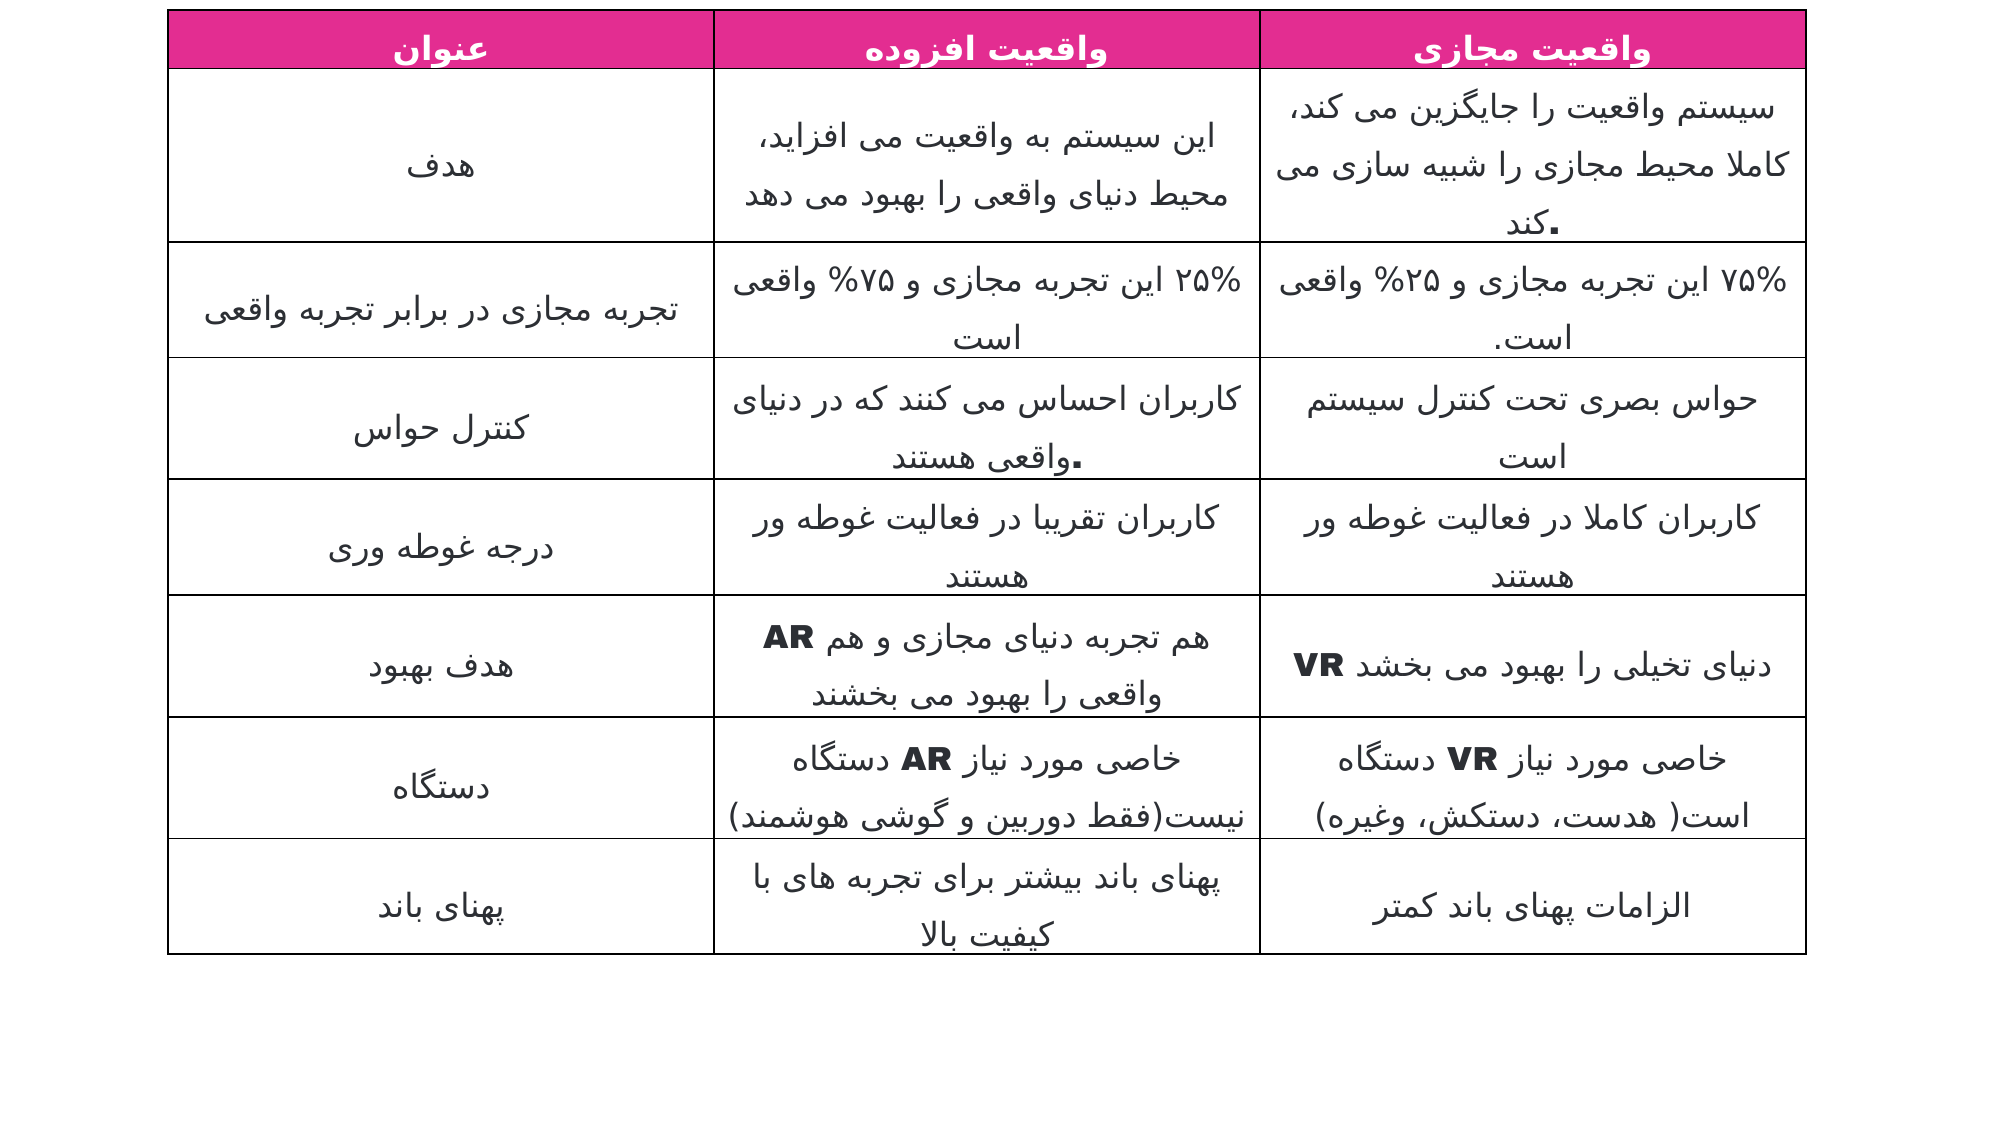

| عنوان | واقعیت افزوده | واقعیت مجازی |
| --- | --- | --- |
| هدف | این سیستم به واقعیت می افزاید، محیط دنیای واقعی را بهبود می دهد | سیستم واقعیت را جایگزین می کند، کاملا محیط مجازی را شبیه سازی می کند. |
| تجربه مجازی در برابر تجربه واقعی | ۲۵% این تجربه مجازی و ۷۵% واقعی است | ۷۵% این تجربه مجازی و ۲۵% واقعی است. |
| کنترل حواس | کاربران احساس می کنند که در دنیای واقعی هستند. | حواس بصری تحت کنترل سیستم است |
| درجه غوطه وری | کاربران تقریبا در فعالیت غوطه ور هستند | کاربران کاملا در فعالیت غوطه ور هستند |
| هدف بهبود | AR هم تجربه دنیای مجازی و هم واقعی را بهبود می بخشند | VR دنیای تخیلی را بهبود می بخشد |
| دستگاه | دستگاه AR خاصی مورد نیاز نیست(فقط دوربین و گوشی هوشمند) | دستگاه VR خاصی مورد نیاز است( هدست، دستکش، وغیره) |
| پهنای باند | پهنای باند بیشتر برای تجربه های با کیفیت بالا | الزامات پهنای باند کمتر |